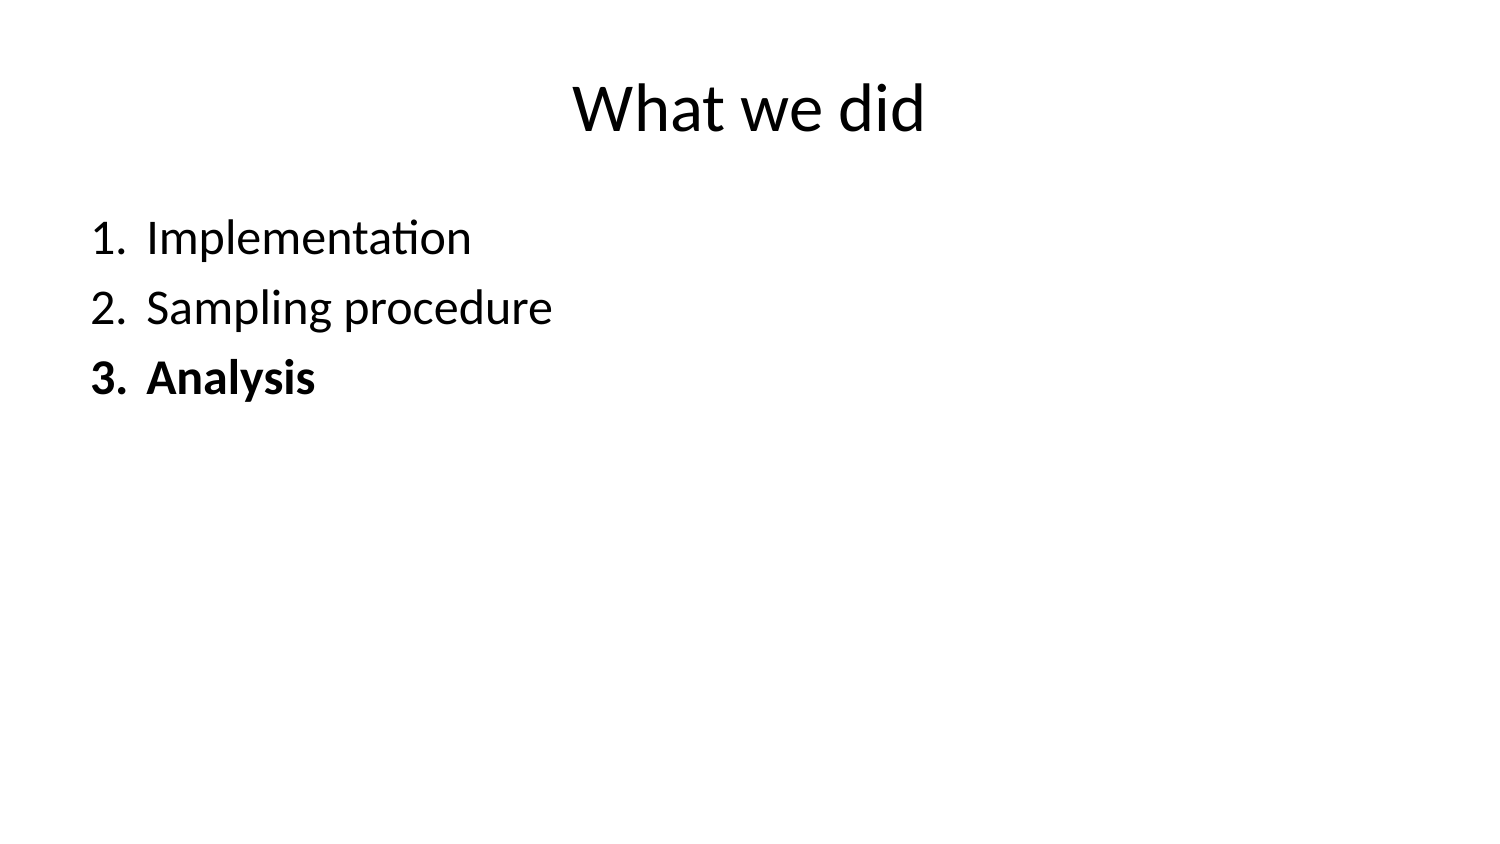

# What we did
Implementation
Sampling procedure
Analysis